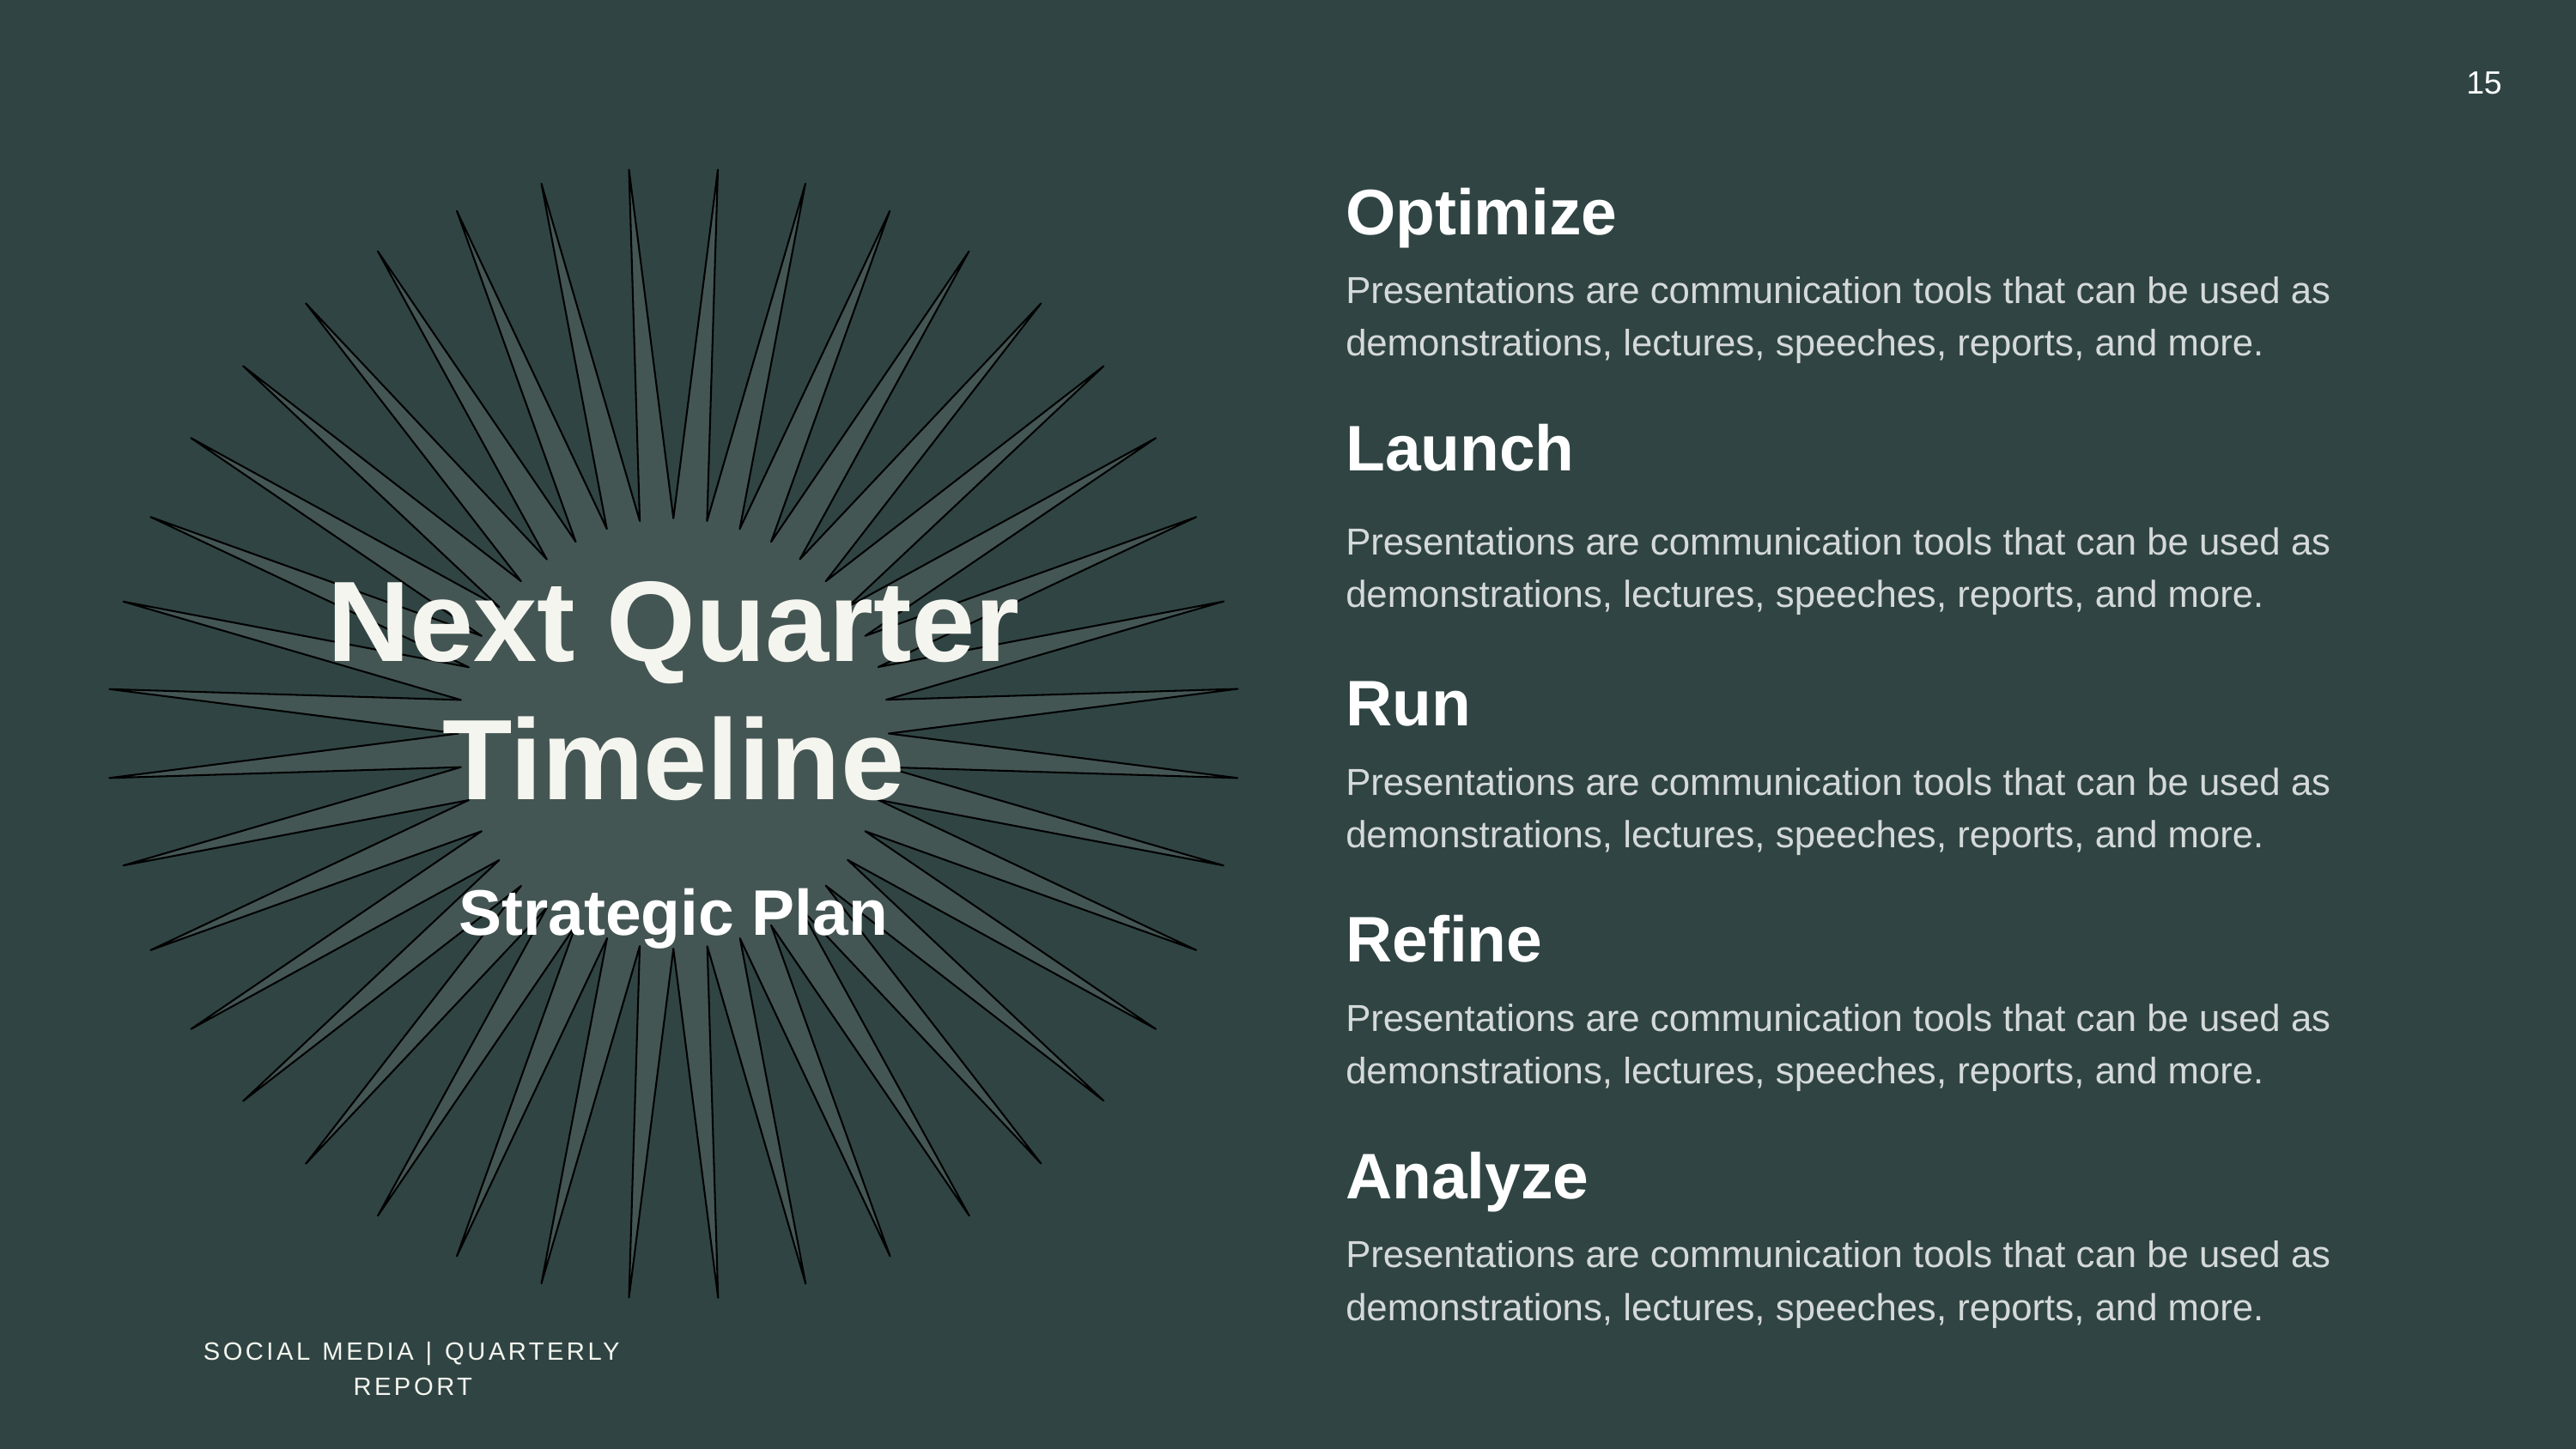

15
Optimize
Presentations are communication tools that can be used as demonstrations, lectures, speeches, reports, and more.

Launch
Presentations are communication tools that can be used as demonstrations, lectures, speeches, reports, and more.
Next Quarter Timeline
Strategic Plan
Run
Presentations are communication tools that can be used as demonstrations, lectures, speeches, reports, and more.
Refine
Presentations are communication tools that can be used as demonstrations, lectures, speeches, reports, and more.
Analyze
Presentations are communication tools that can be used as demonstrations, lectures, speeches, reports, and more.
SOCIAL MEDIA | QUARTERLY REPORT